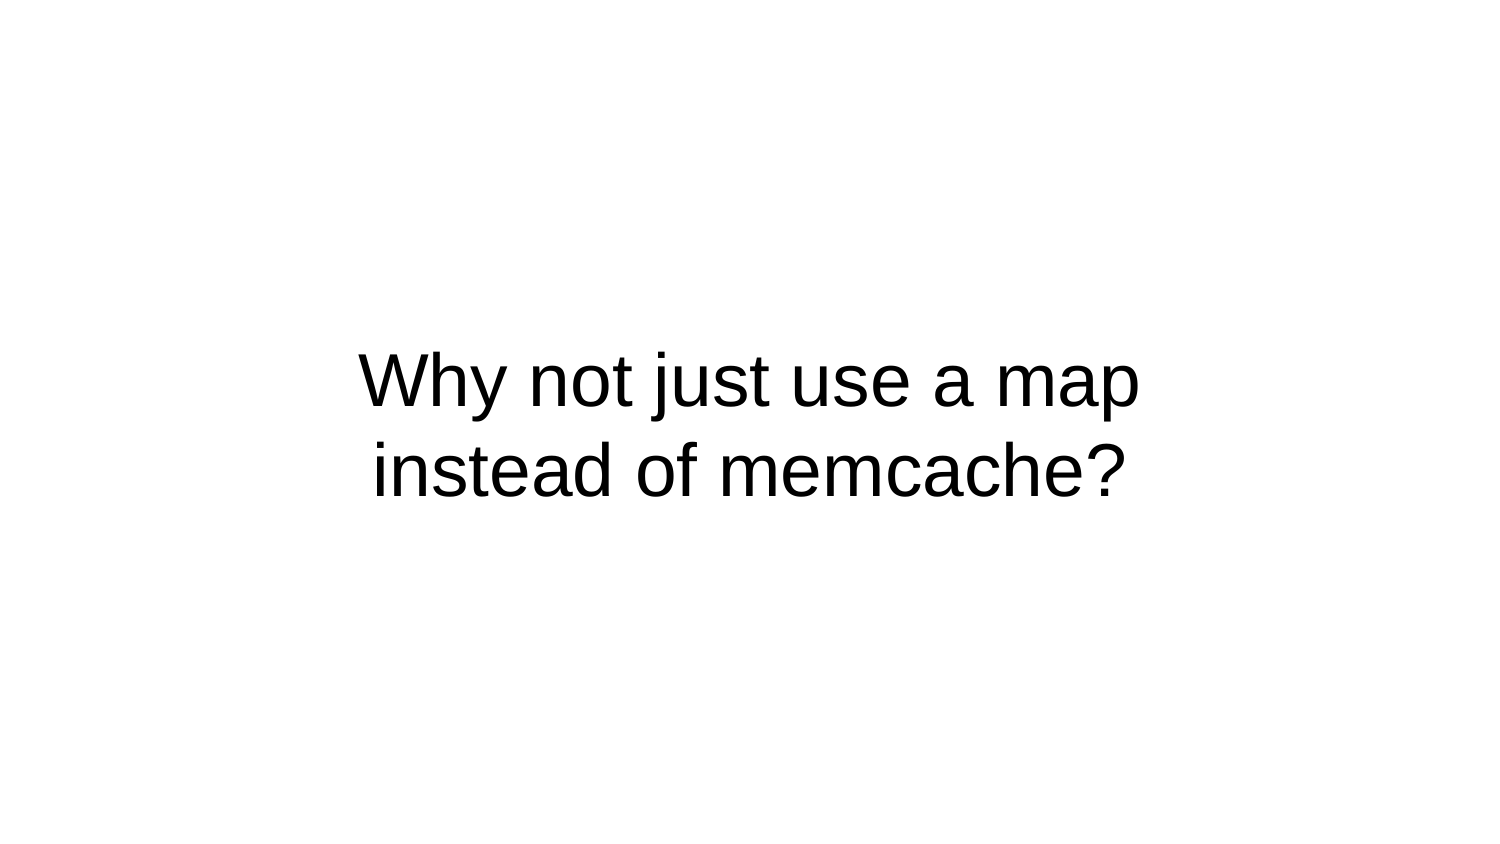

# Why not just use a map
instead of memcache?